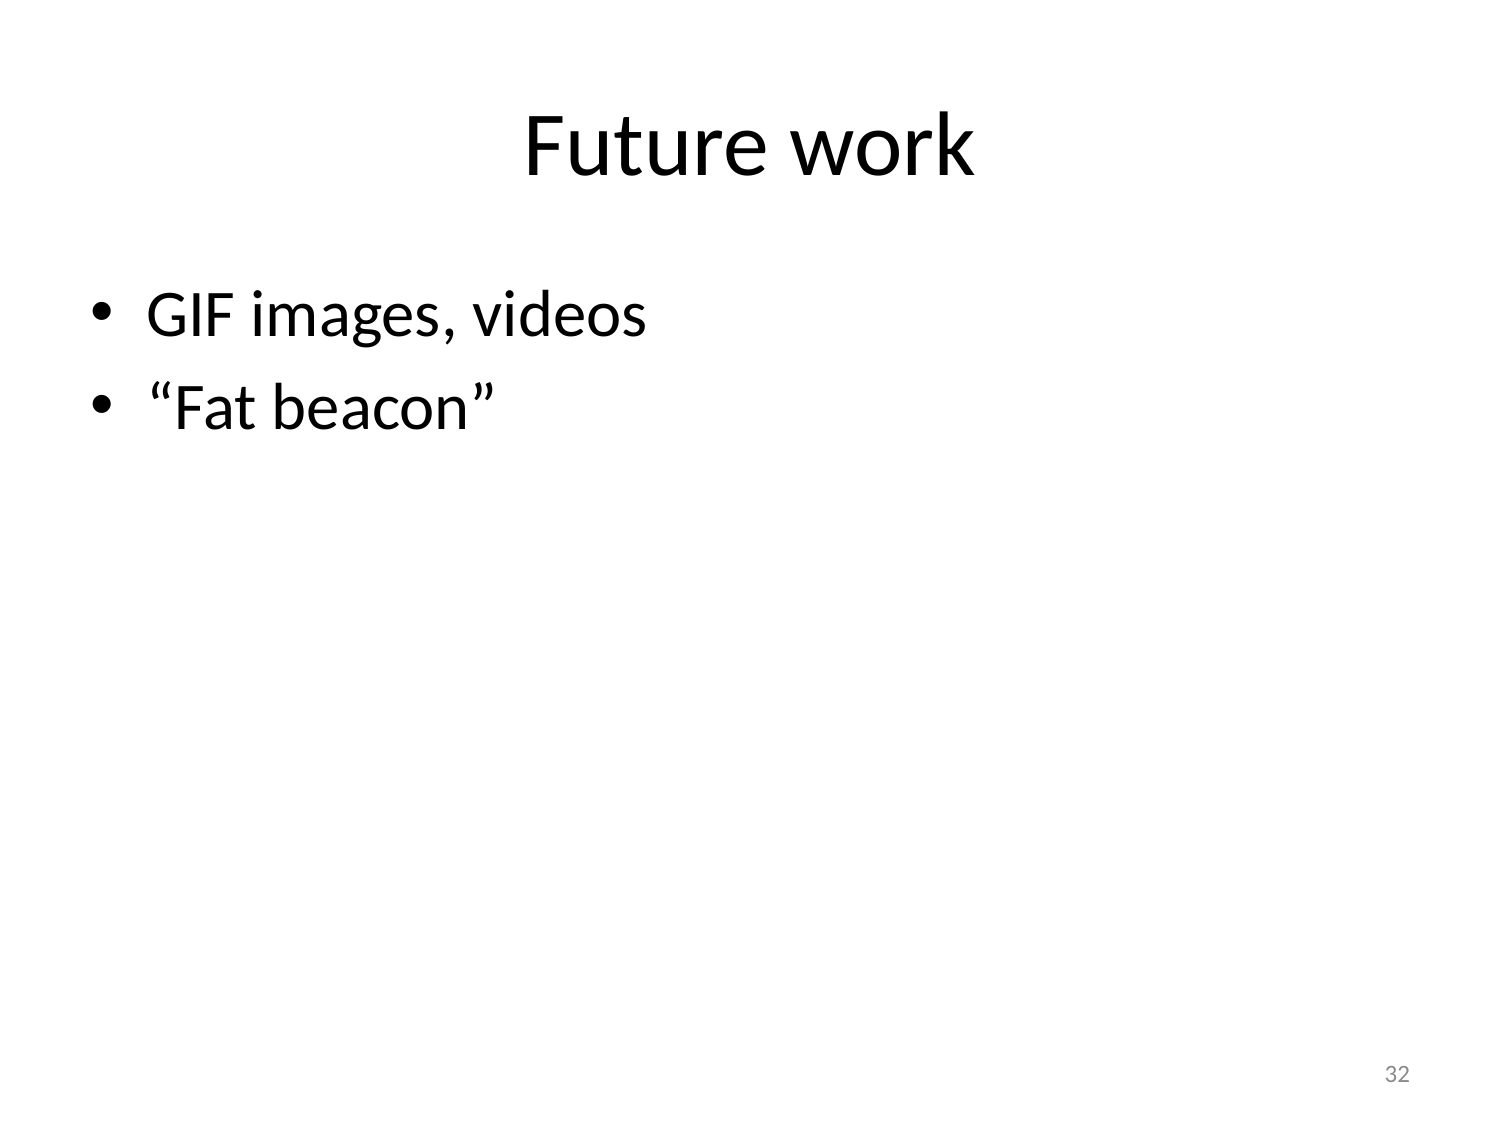

# Future work
GIF images, videos
“Fat beacon”

32